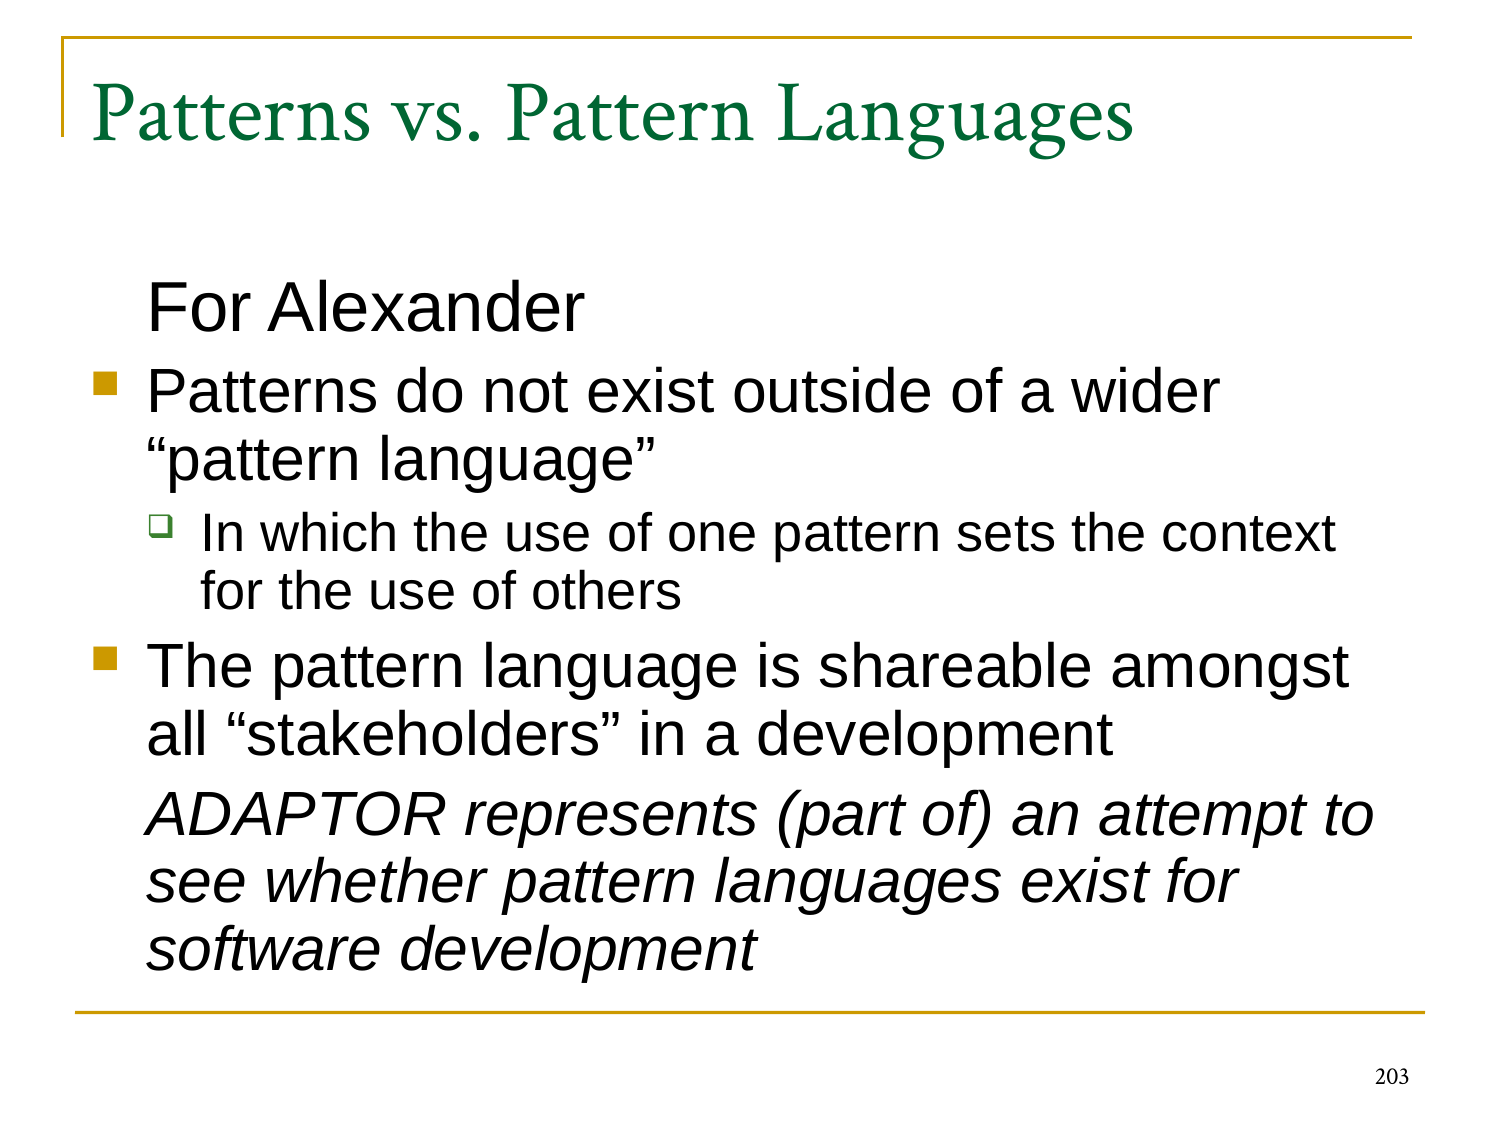

# Patterns vs. Pattern Languages
	For Alexander
Patterns do not exist outside of a wider “pattern language”
In which the use of one pattern sets the context for the use of others
The pattern language is shareable amongst all “stakeholders” in a development
	ADAPTOR represents (part of) an attempt to see whether pattern languages exist for software development
203